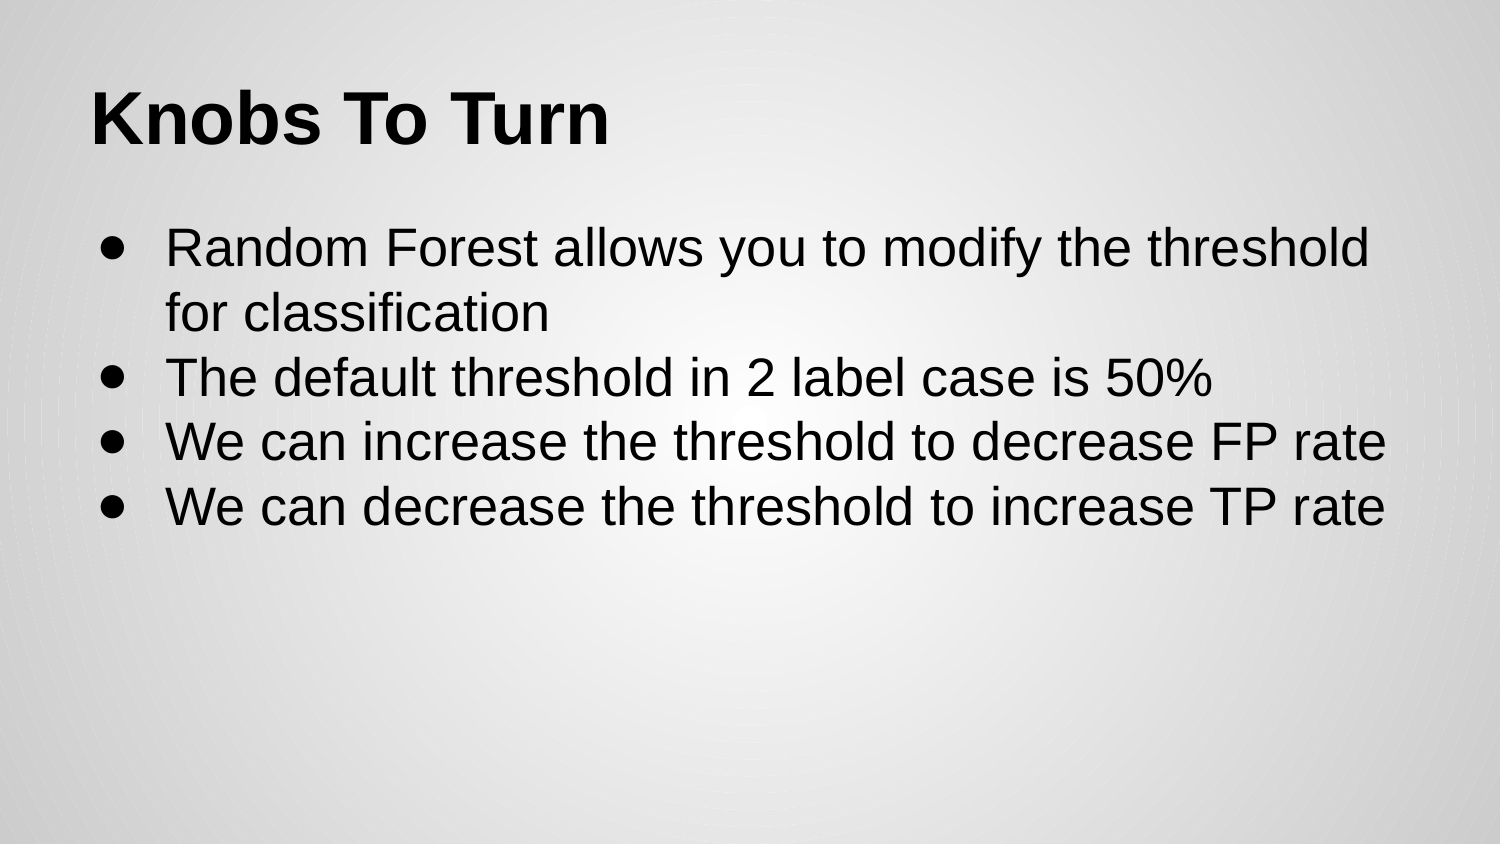

# Knobs To Turn
Random Forest allows you to modify the threshold for classification
The default threshold in 2 label case is 50%
We can increase the threshold to decrease FP rate
We can decrease the threshold to increase TP rate